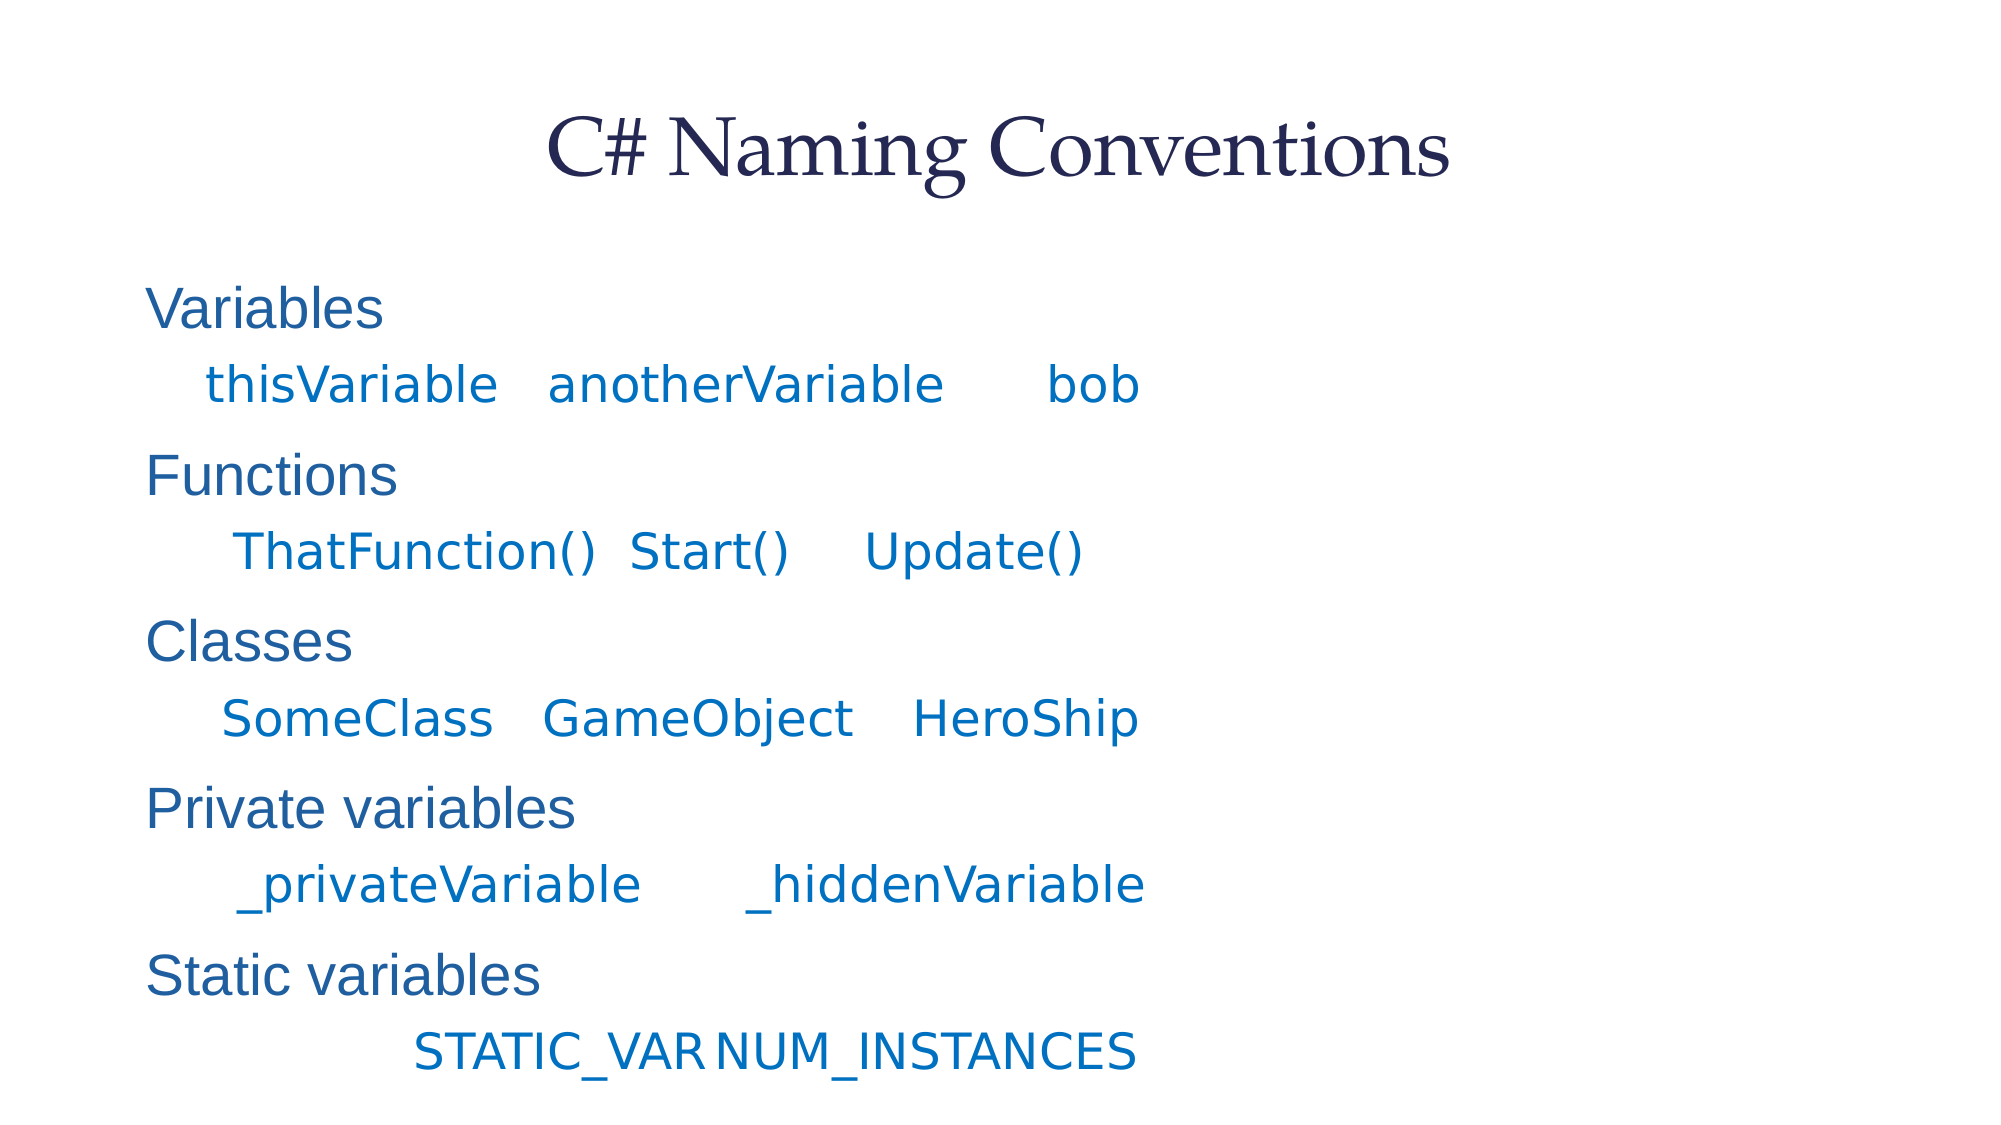

# C# Naming Conventions
Variables
  thisVariable   anotherVariable	  bob
Functions
  ThatFunction()  Start()  	Update()
Classes
   SomeClass   GameObject	   HeroShip
Private variables
    _privateVariable	  _hiddenVariable
Static variables
        STATIC_VAR	NUM_INSTANCES